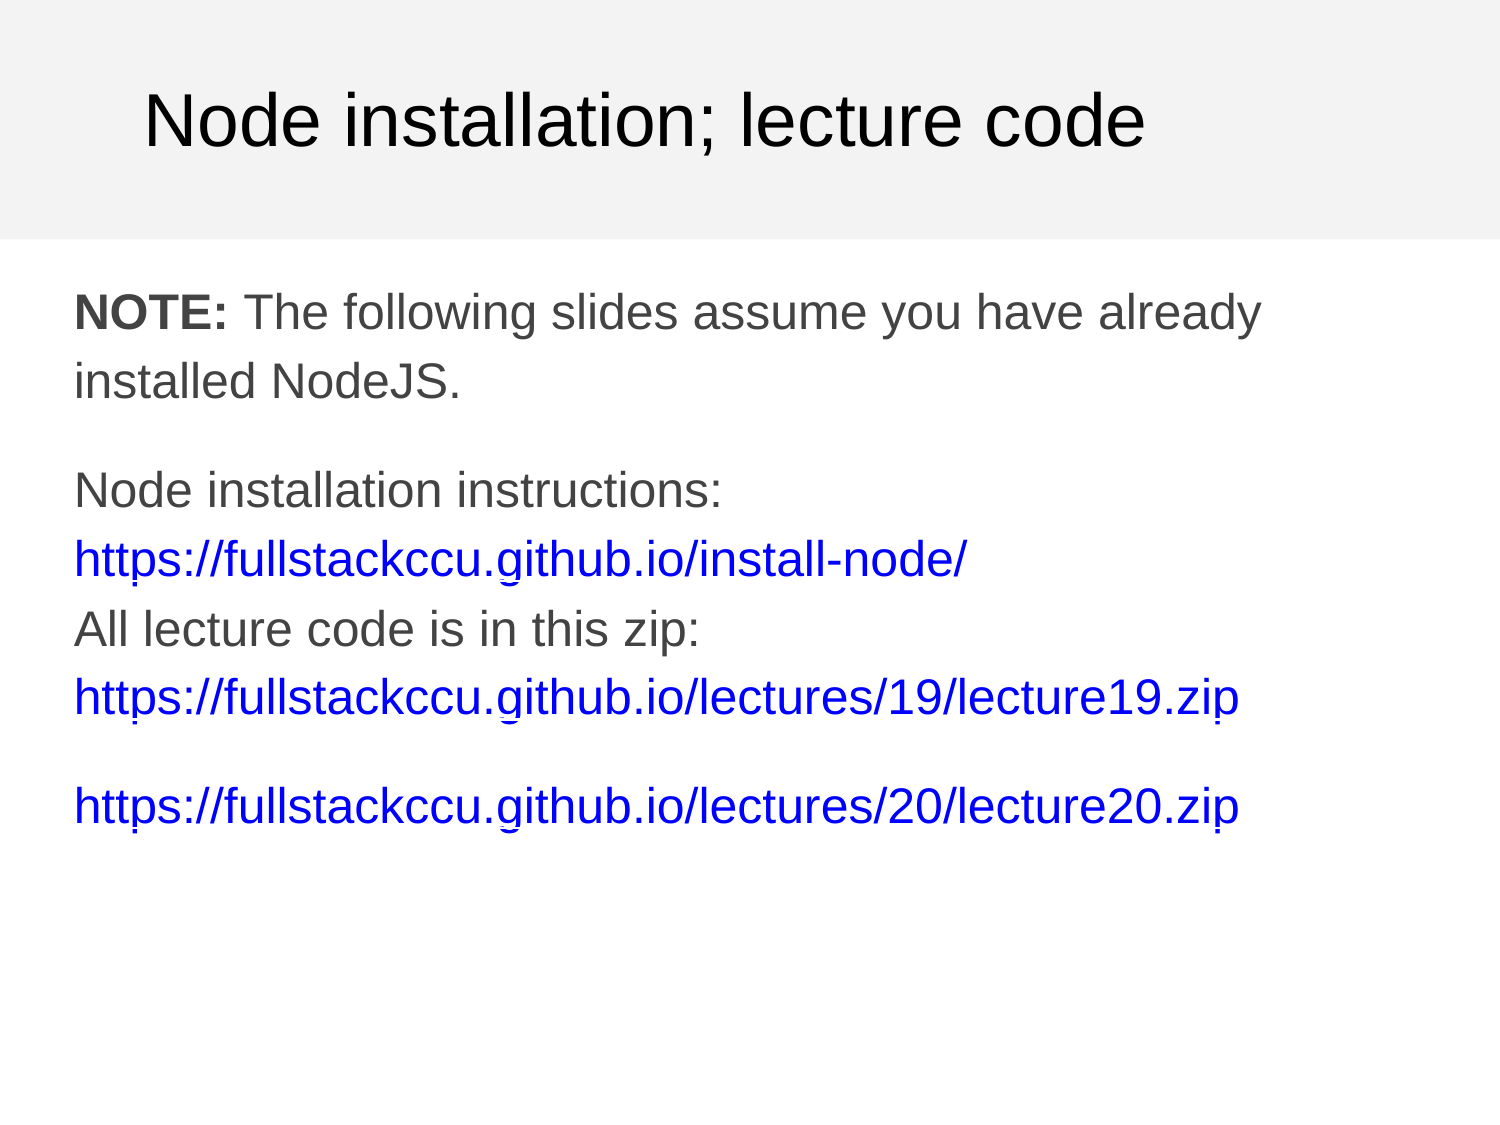

Node installation; lecture code
NOTE: The following slides assume you have already installed NodeJS.

Node installation instructions:
https://fullstackccu.github.io/install-node/
All lecture code is in this zip:
https://fullstackccu.github.io/lectures/19/lecture19.zip

https://fullstackccu.github.io/lectures/20/lecture20.zip